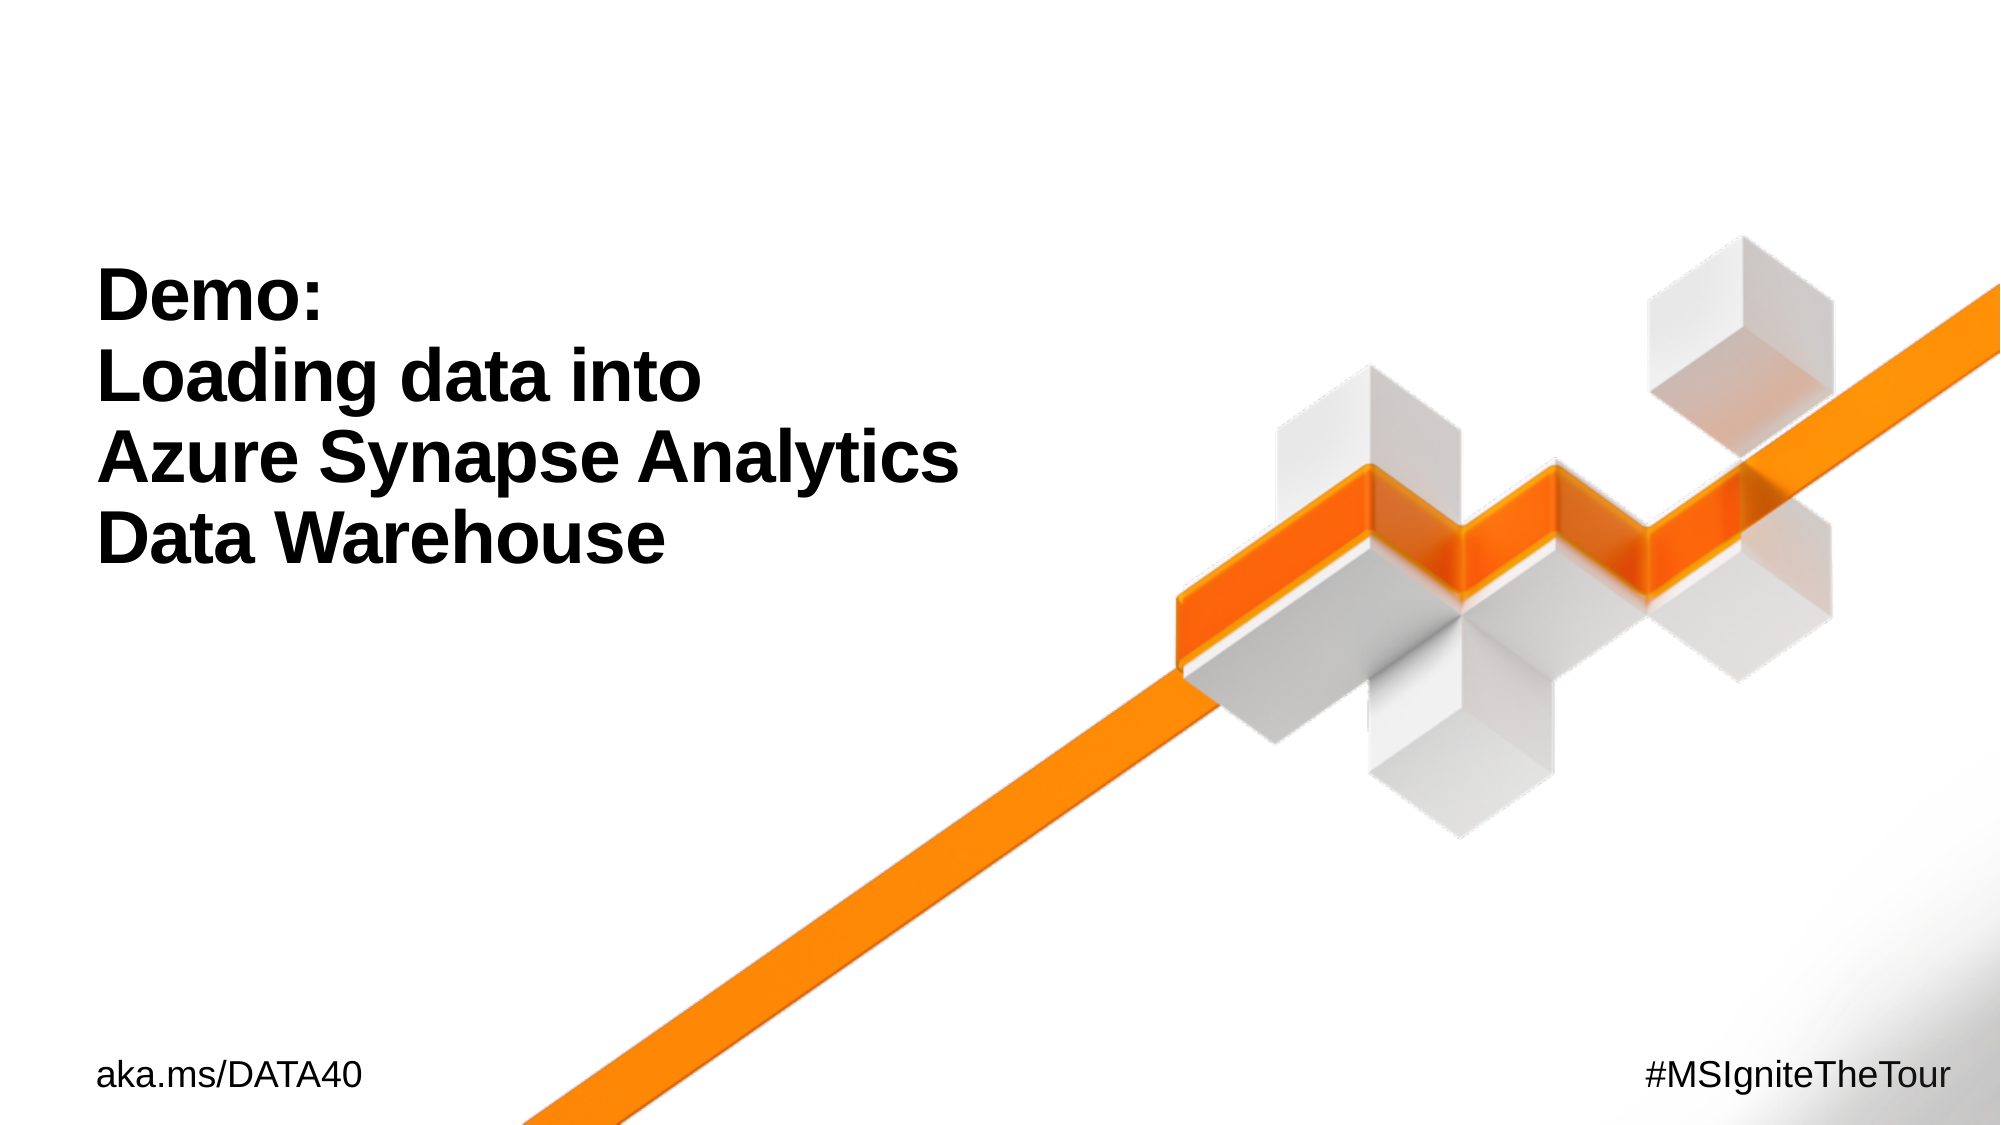

# Demo: Loading data into Azure Synapse Analytics Data Warehouse